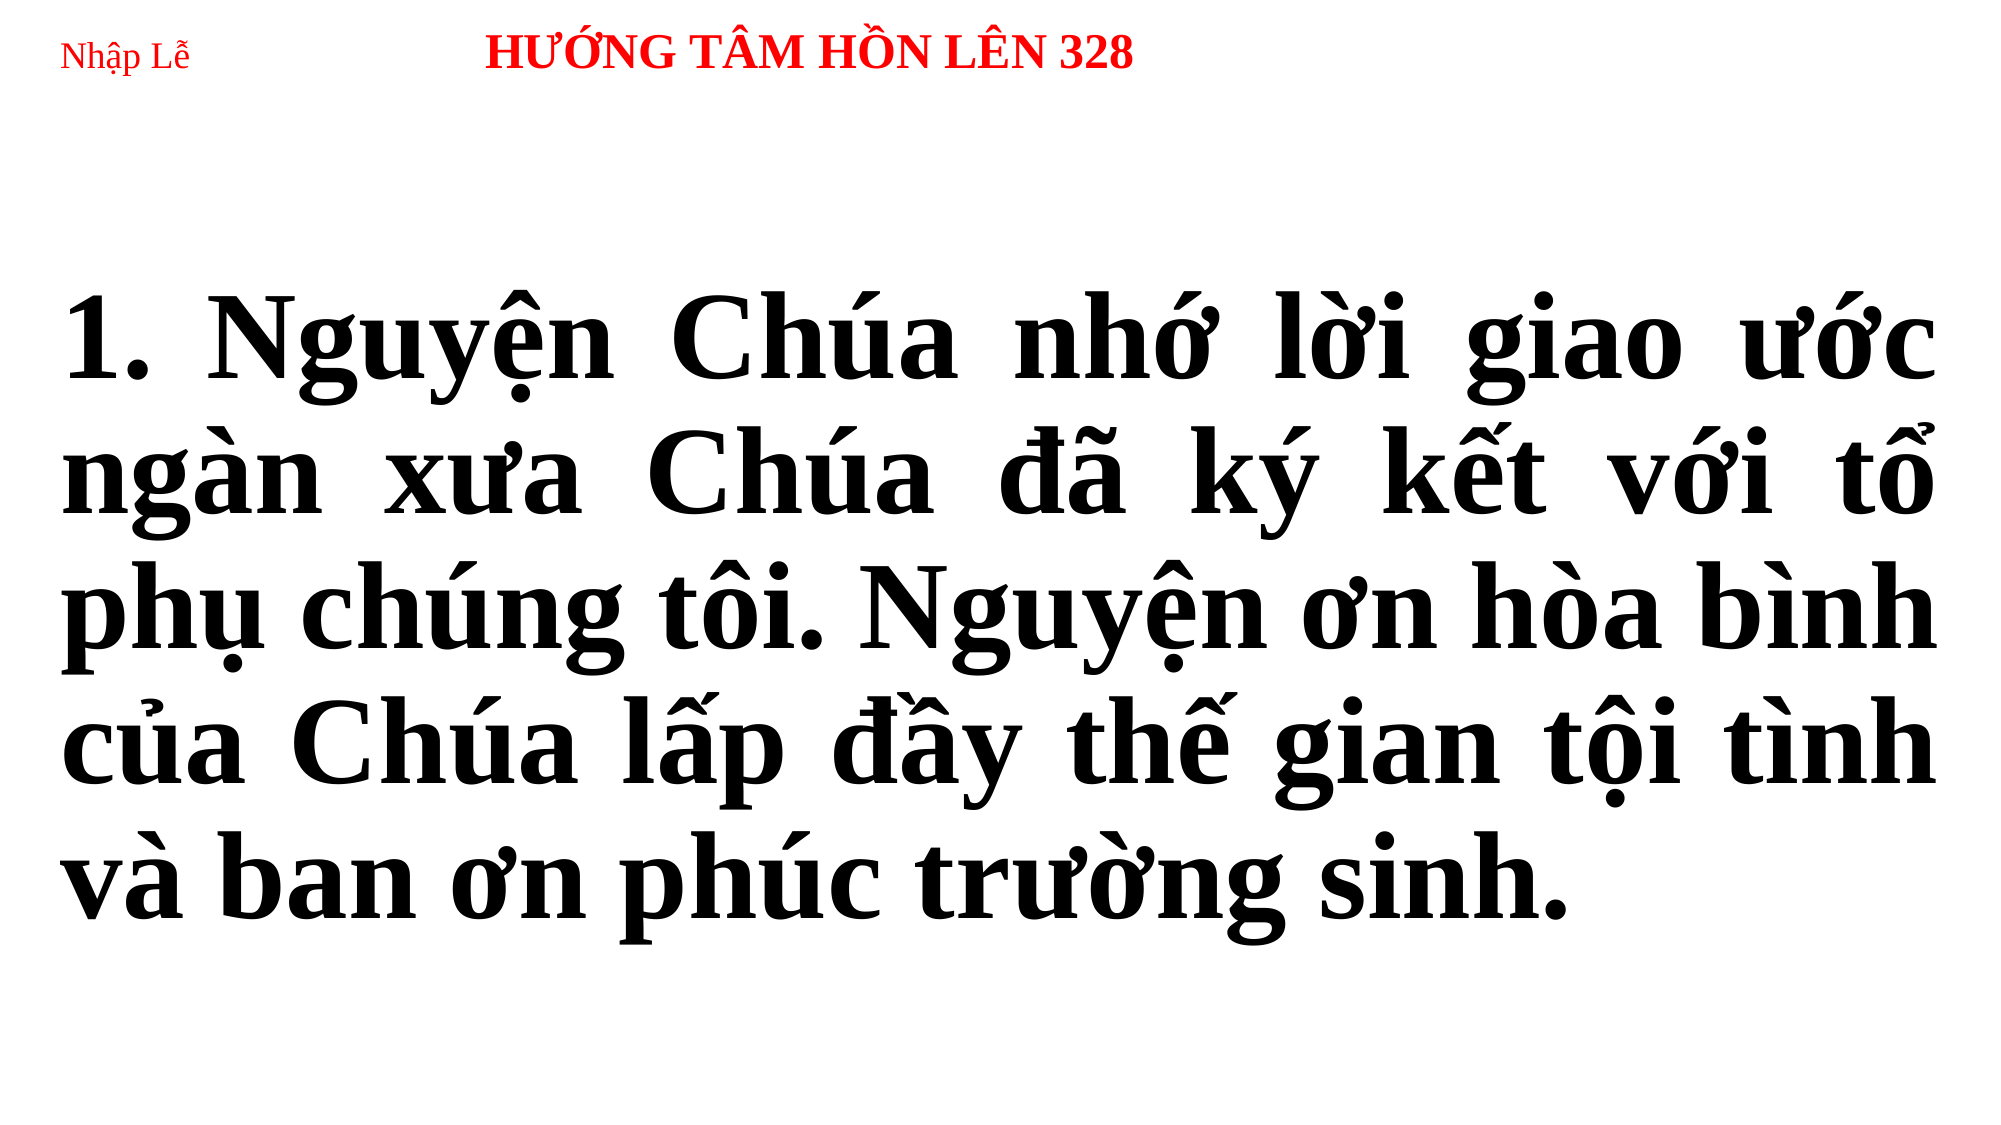

# Nhập Lễ                               HƯỚNG TÂM HỒN LÊN 328
1. Nguyện Chúa nhớ lời giao ước ngàn xưa Chúa đã ký kết với tổ phụ chúng tôi. Nguyện ơn hòa bình của Chúa lấp đầy thế gian tội tình và ban ơn phúc trường sinh.